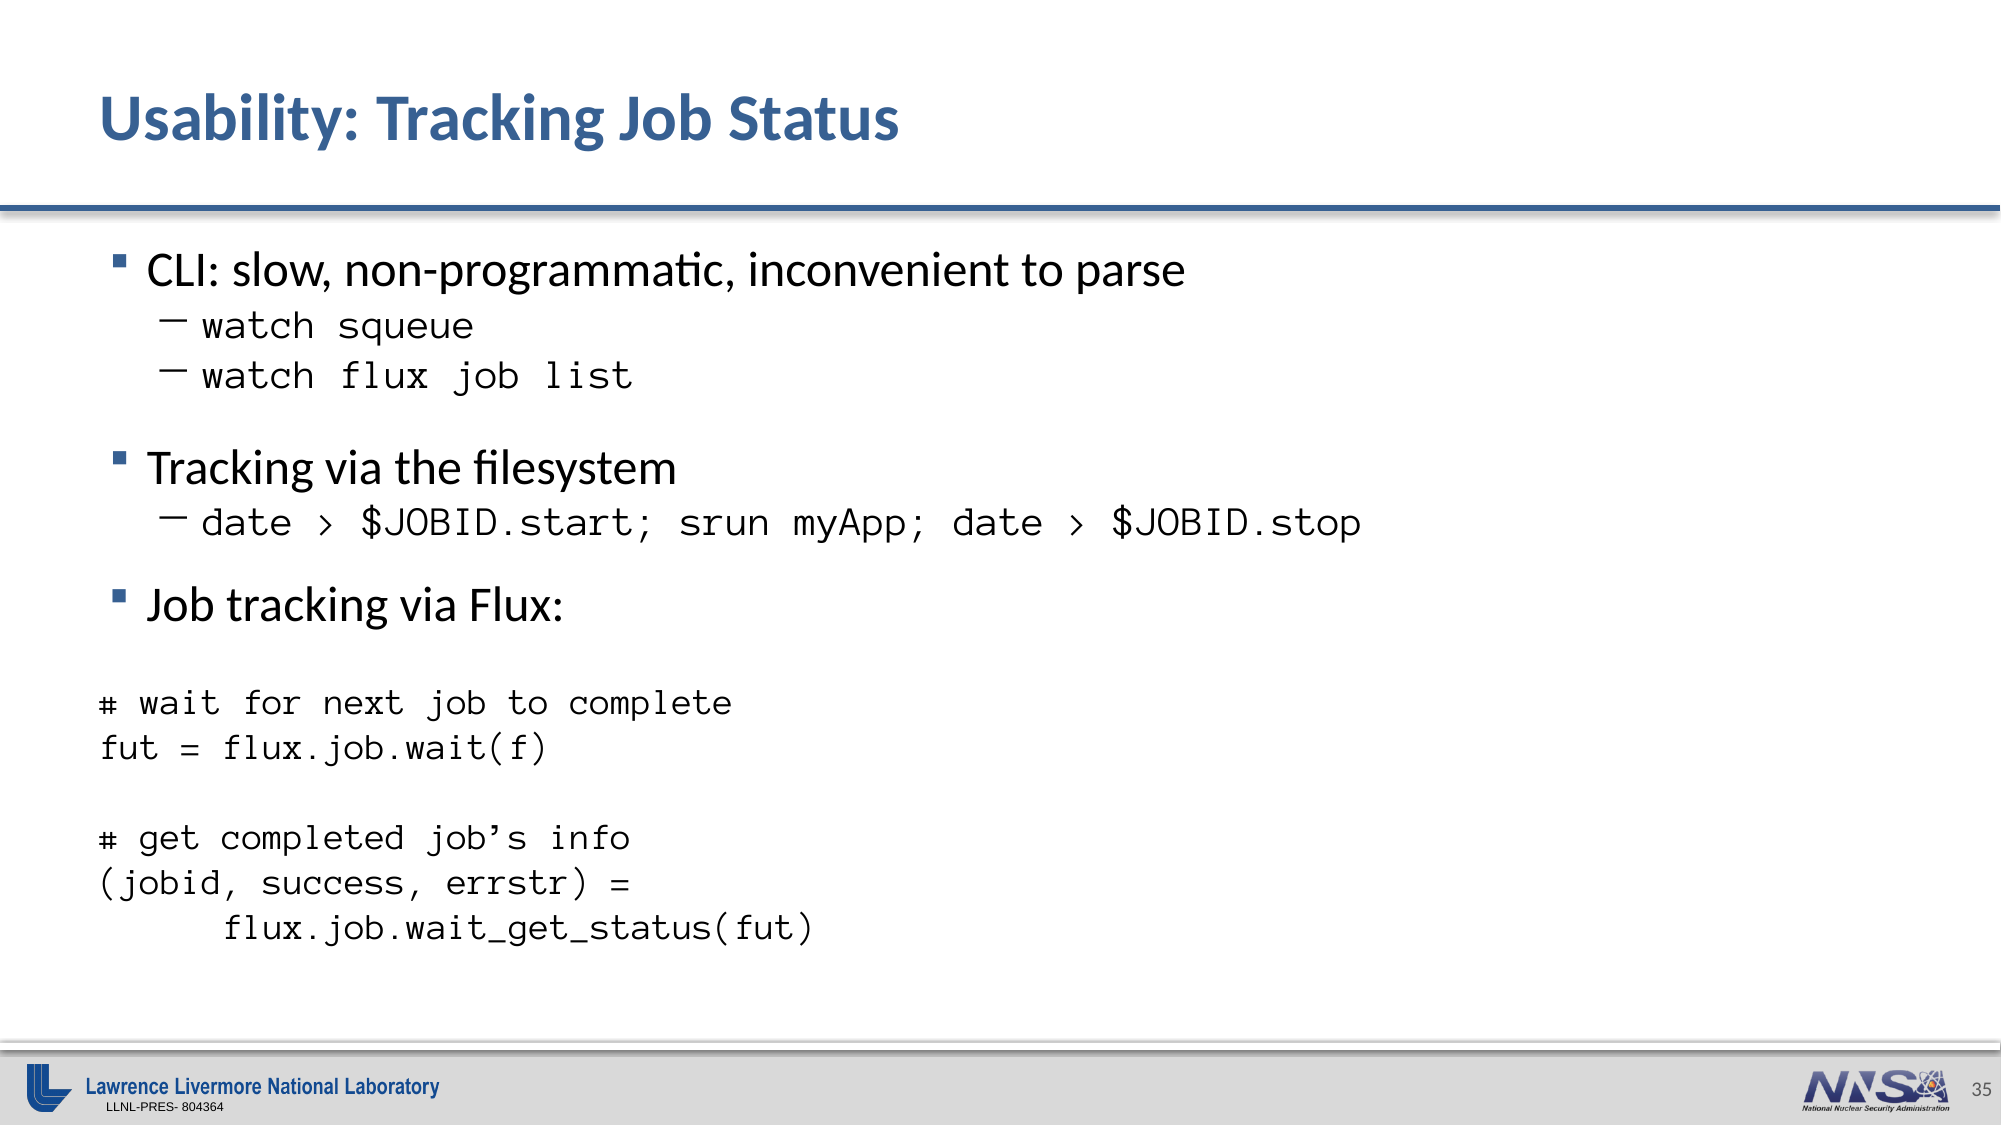

# Usability: Tracking Job Status
CLI: slow, non-programmatic, inconvenient to parse
watch squeue
watch flux job list
Tracking via the filesystem
date > $JOBID.start; srun myApp; date > $JOBID.stop
Job tracking via Flux:

# wait for next job to complete
fut = flux.job.wait(f)

# get completed job’s info
(jobid, success, errstr) =
      flux.job.wait_get_status(fut)